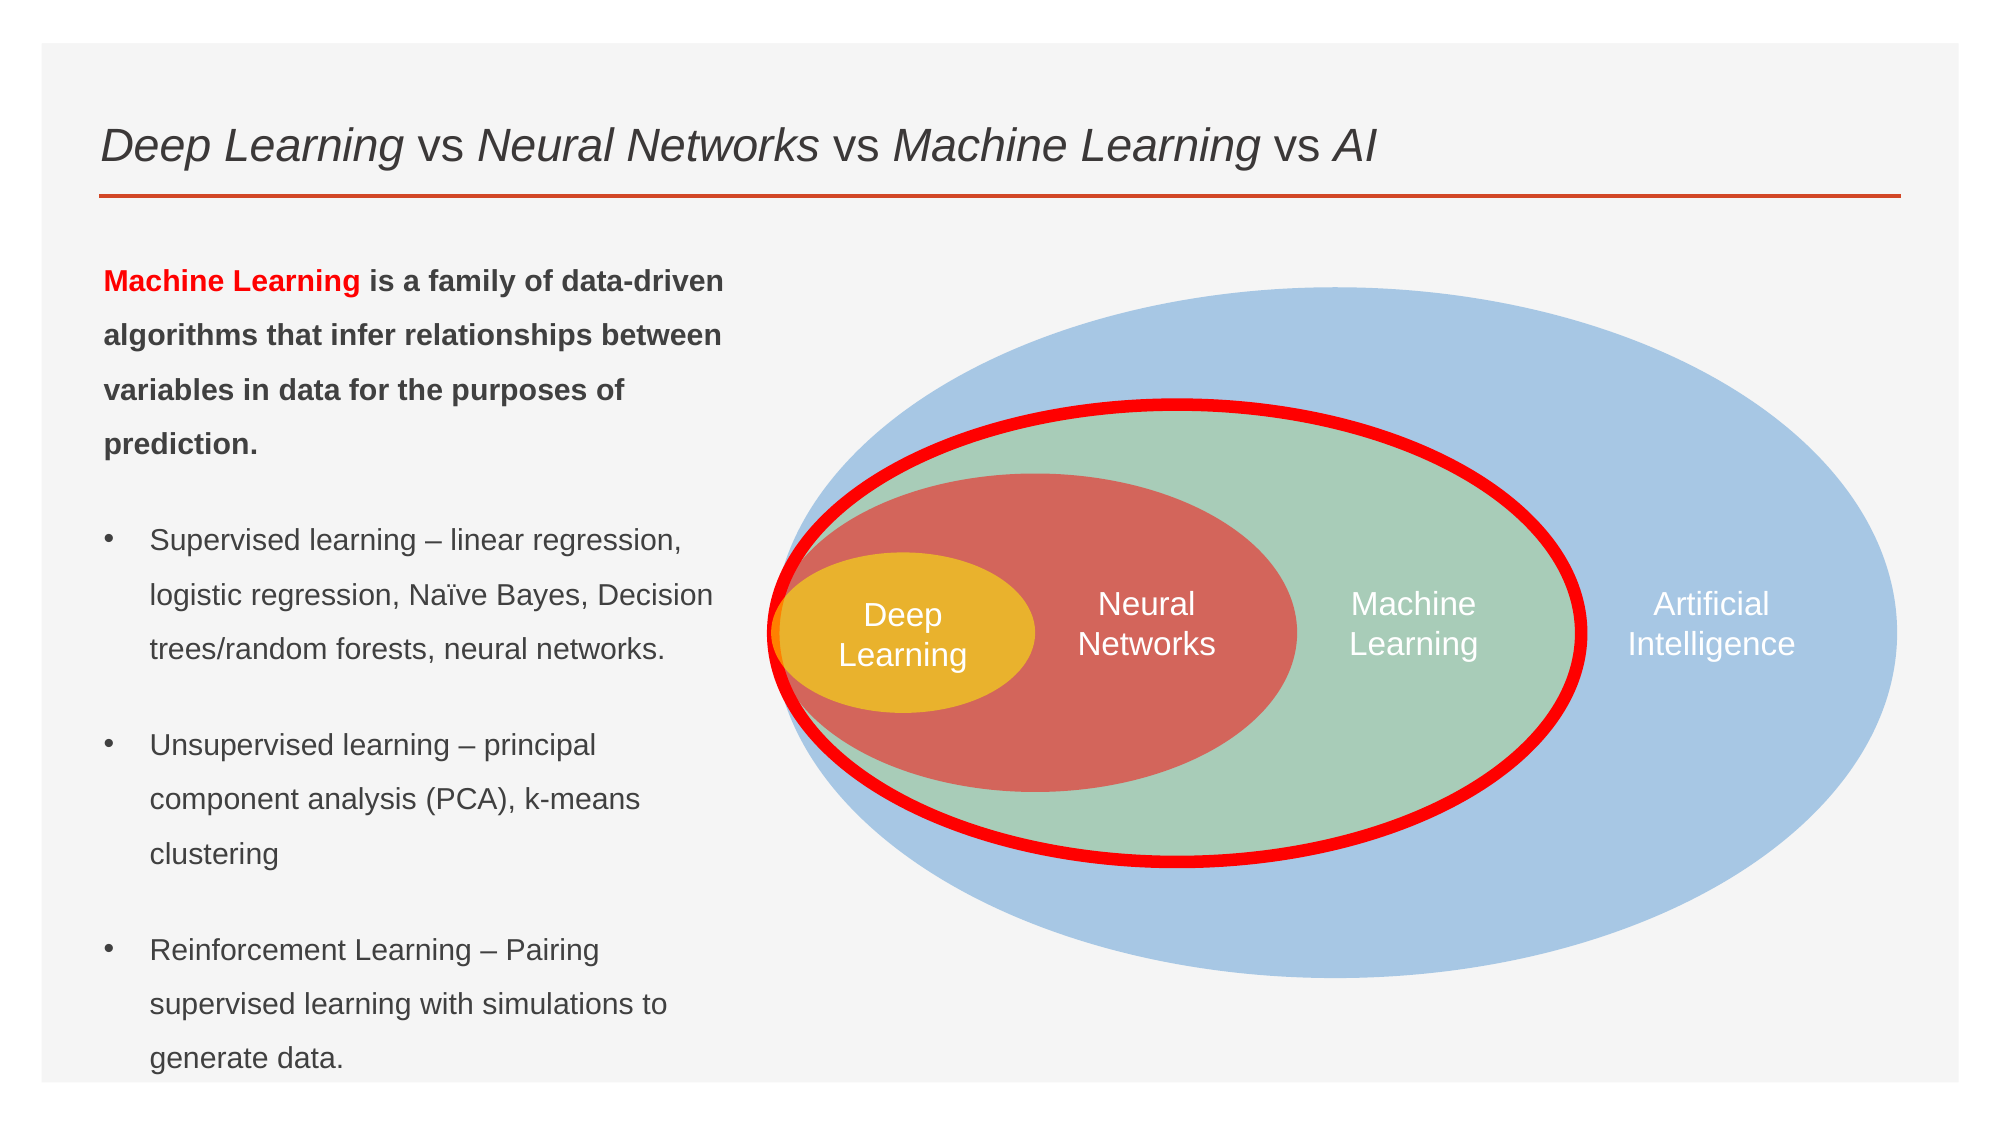

# Deep Learning vs Neural Networks vs Machine Learning vs AI
Machine Learning is a family of data-driven algorithms that infer relationships between variables in data for the purposes of prediction.
Supervised learning – linear regression, logistic regression, Naïve Bayes, Decision trees/random forests, neural networks.
Unsupervised learning – principal component analysis (PCA), k-means clustering
Reinforcement Learning – Pairing supervised learning with simulations to generate data.

Deep Learning
Neural Networks
Machine Learning
Artificial Intelligence